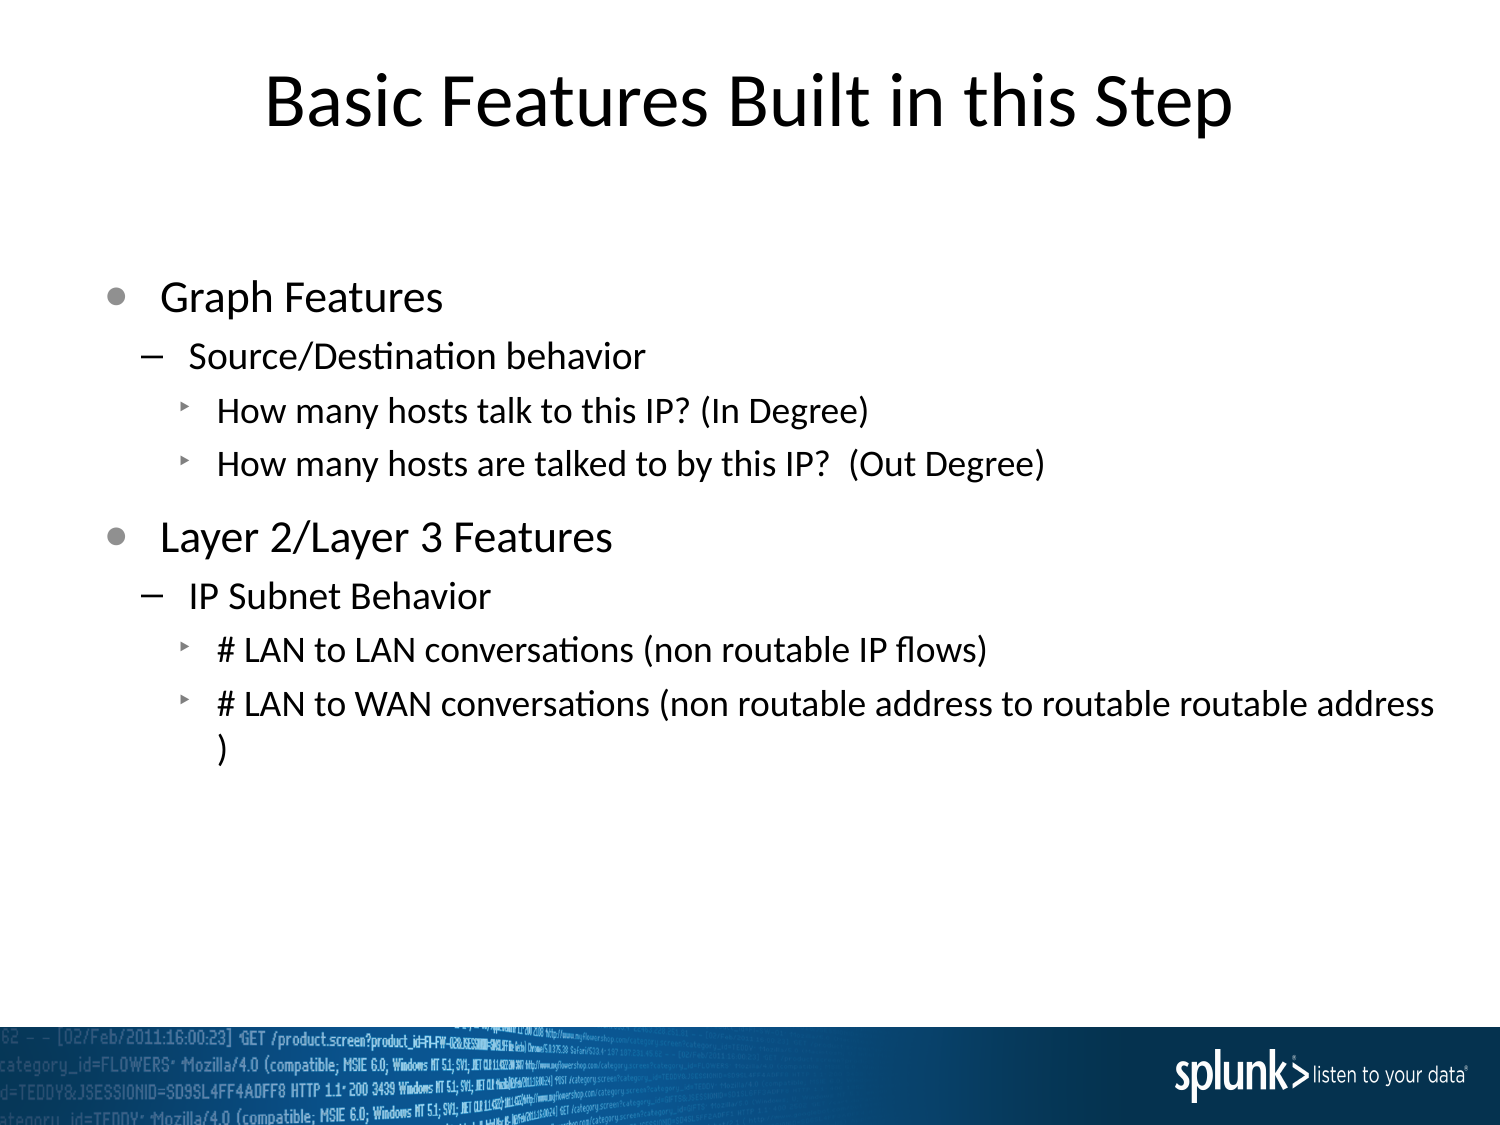

# Basic Features Built in this Step
Graph Features
Source/Destination behavior
How many hosts talk to this IP? (In Degree)
How many hosts are talked to by this IP?  (Out Degree)
Layer 2/Layer 3 Features
IP Subnet Behavior
# LAN to LAN conversations (non routable IP flows)
# LAN to WAN conversations (non routable address to routable routable address )